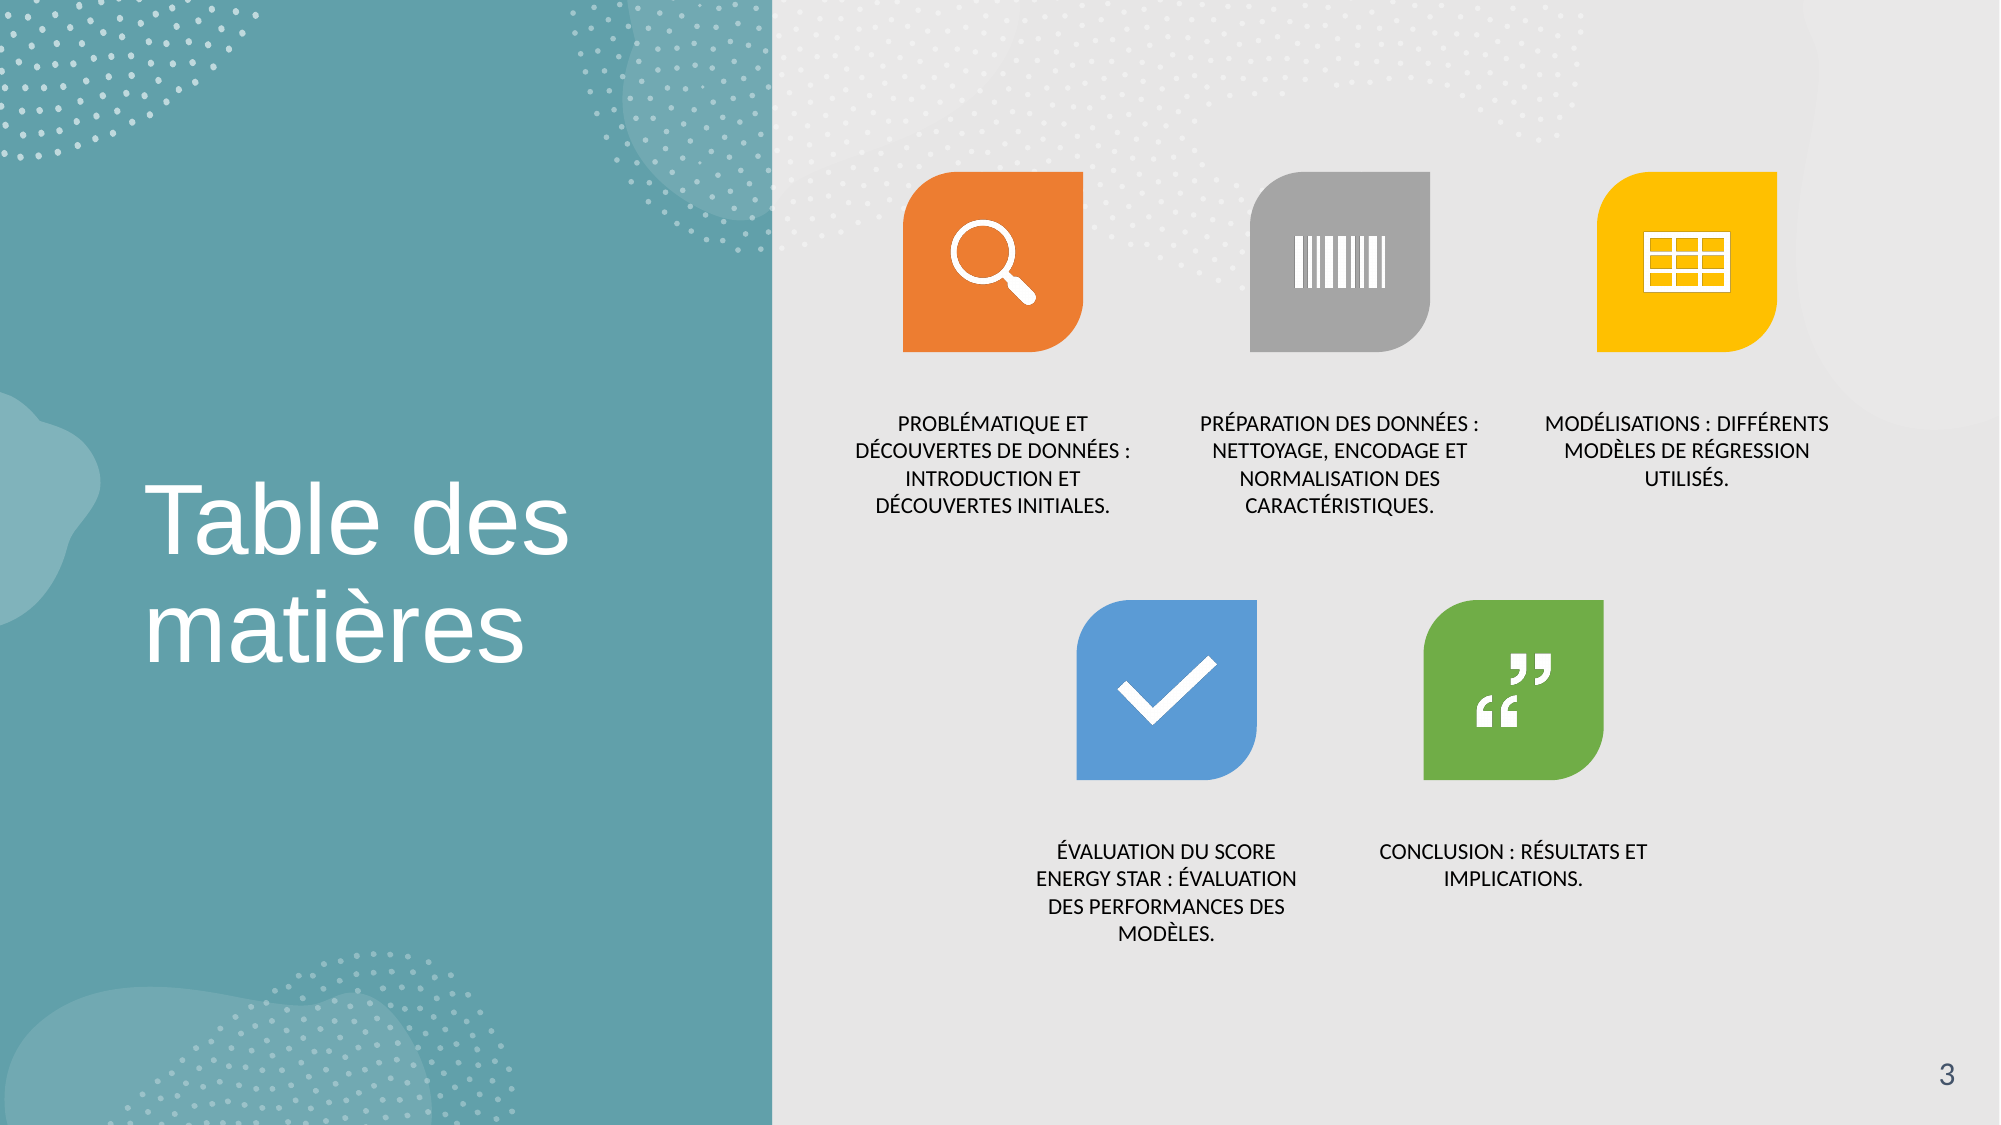

Problématique et découvertes de données : Introduction et découvertes initiales.
Préparation des données : Nettoyage, encodage et normalisation des caractéristiques.
Modélisations : Différents modèles de régression utilisés.
Évaluation du score Energy Star : Évaluation des performances des modèles.
Conclusion : Résultats et implications.
# Table des matières
3